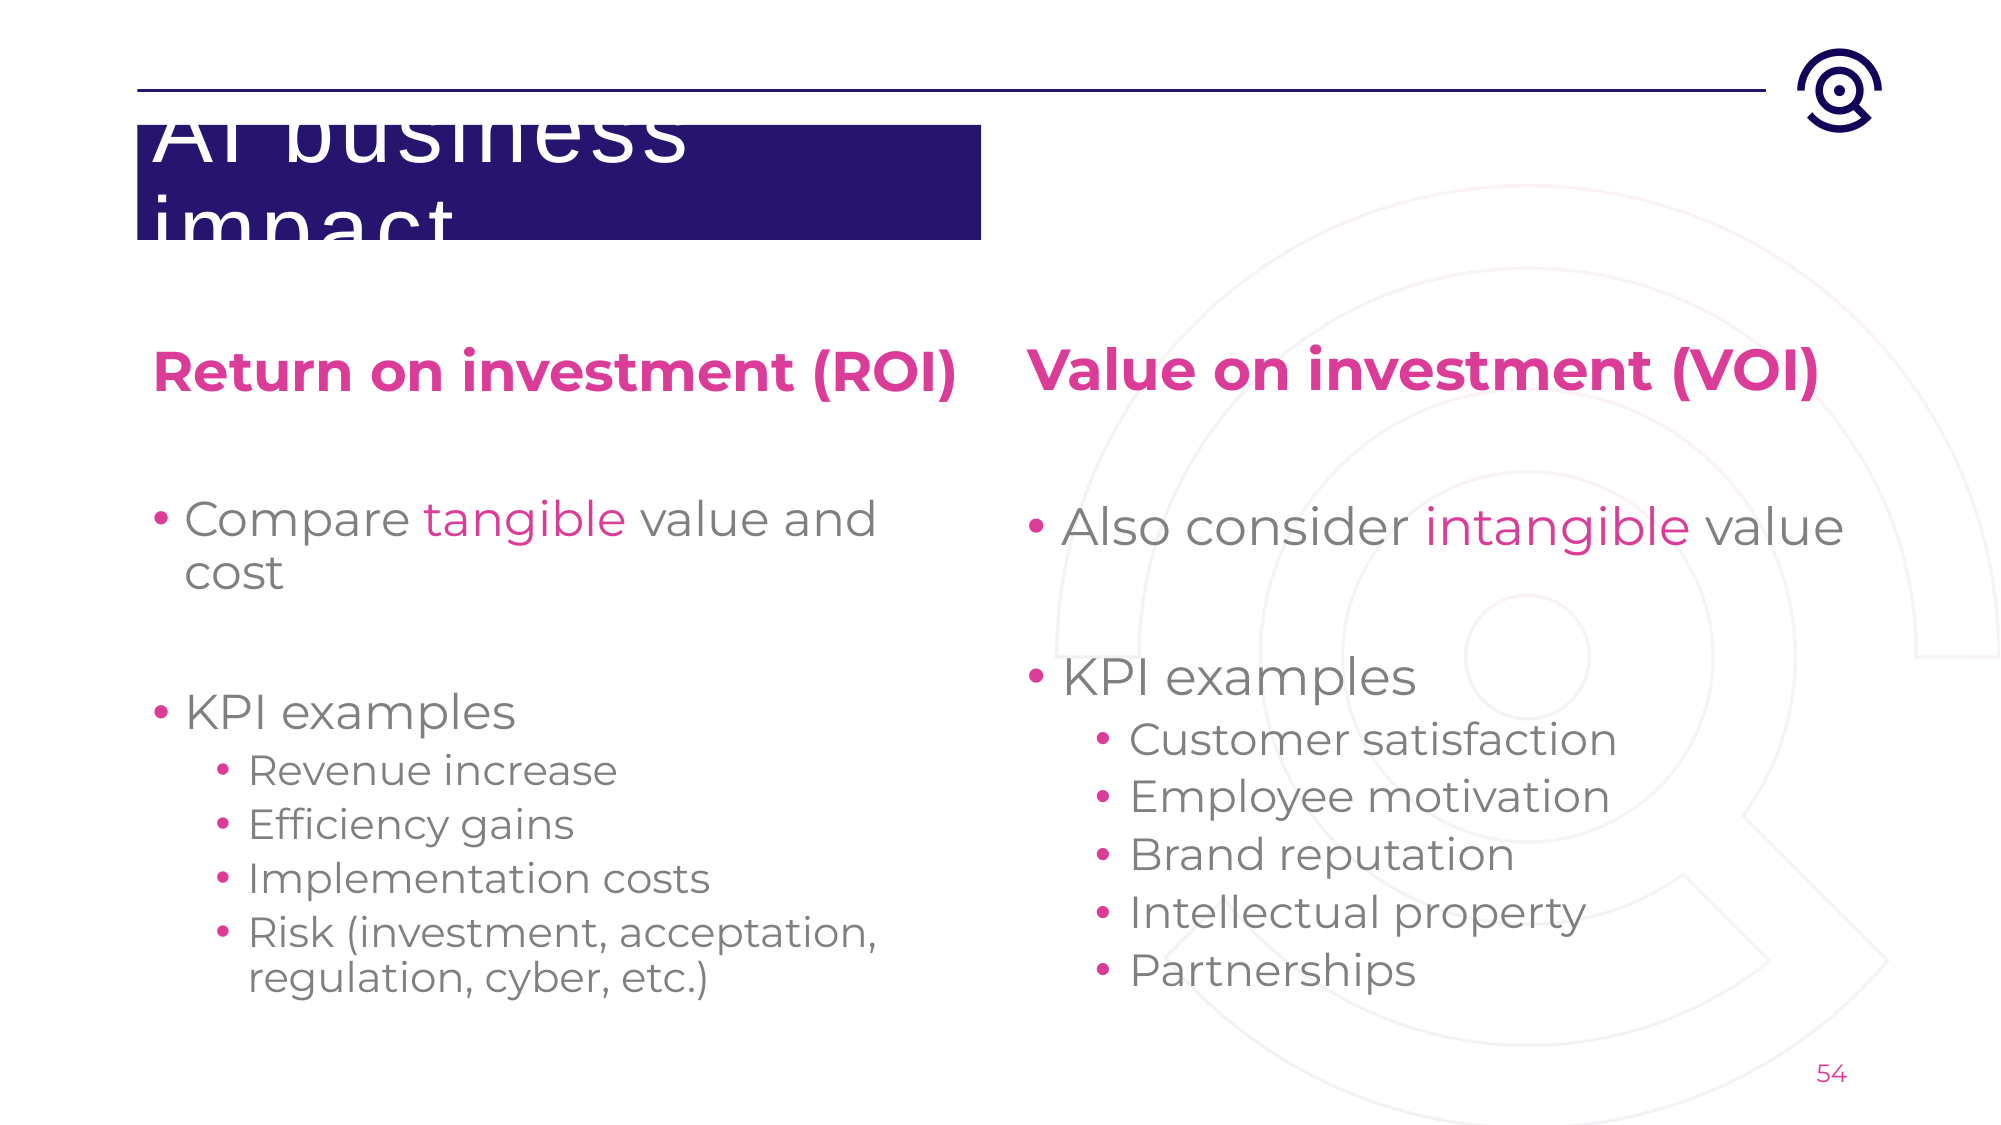

# AI business impact
Return on investment (ROI)
Value on investment (VOI)

Compare tangible value and cost

KPI examples
Revenue increase
Efficiency gains
Implementation costs
Risk (investment, acceptation, regulation, cyber, etc.)

Also consider intangible value

KPI examples
Customer satisfaction
Employee motivation
Brand reputation
Intellectual property
Partnerships

54